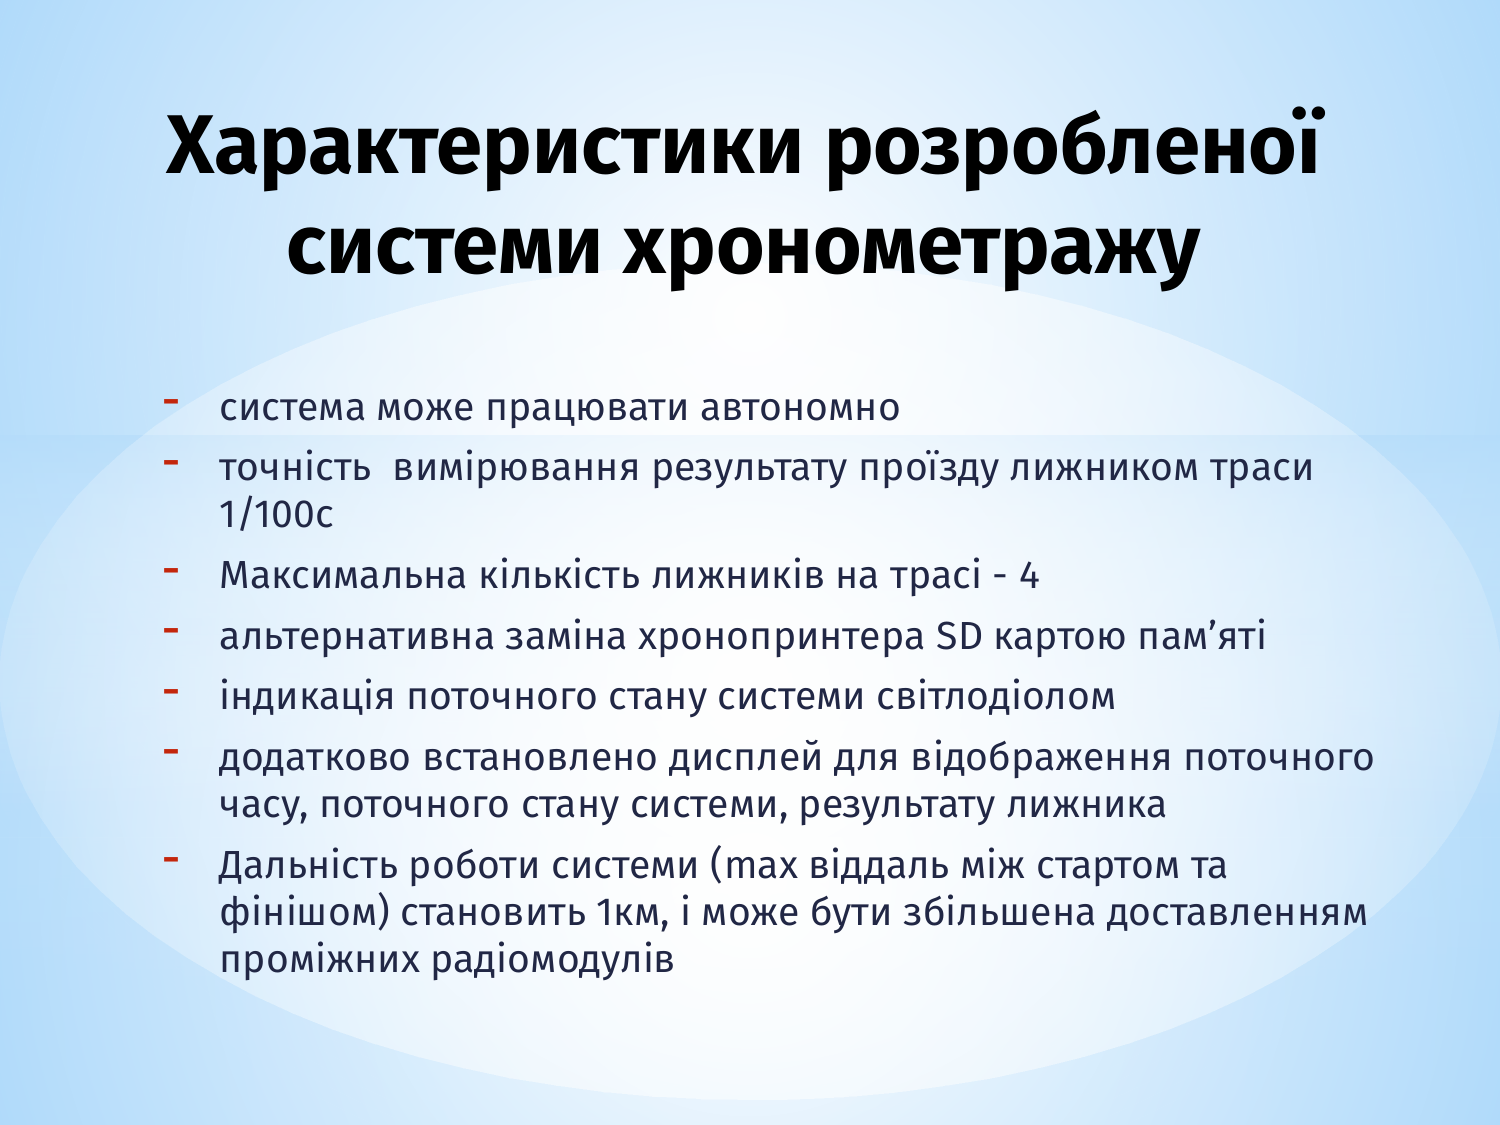

# Характеристики розробленої системи хронометражу
система може працювати автономно
точність  вимірювання результату проїзду лижником траси 1/100с
Максимальна кількість лижників на трасі - 4
альтернативна заміна хронопринтера SD картою пам’яті
індикація поточного стану системи світлодіолом
додатково встановлено дисплей для відображення поточного часу, поточного стану системи, результату лижника
Дальність роботи системи (max віддаль між стартом та фінішом) становить 1км, і може бути збільшена доставленням проміжних радіомодулів